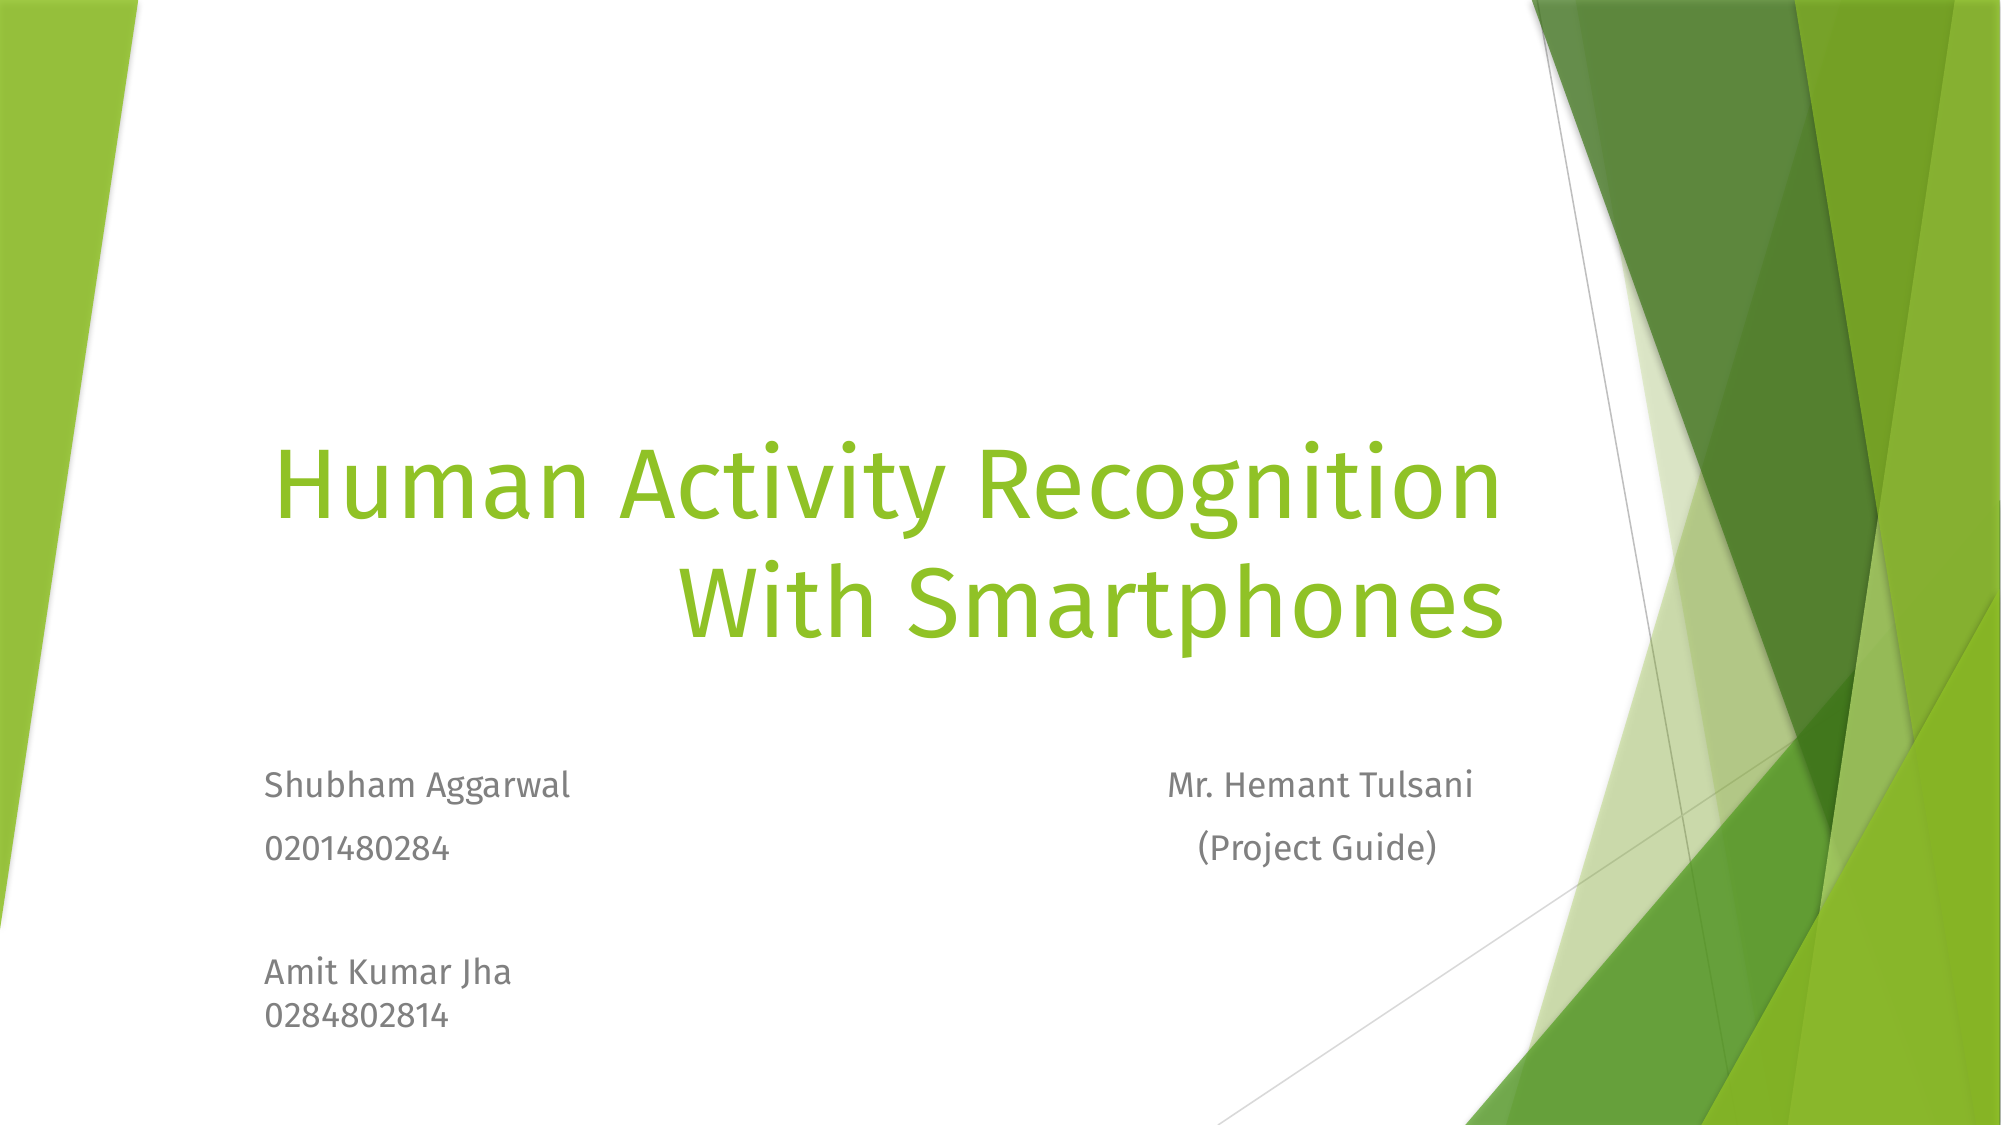

# Human Activity Recognition With Smartphones
Shubham Aggarwal                                                               Mr. Hemant Tulsani
0201480284                                                                               (Project Guide)

Amit Kumar Jha
0284802814